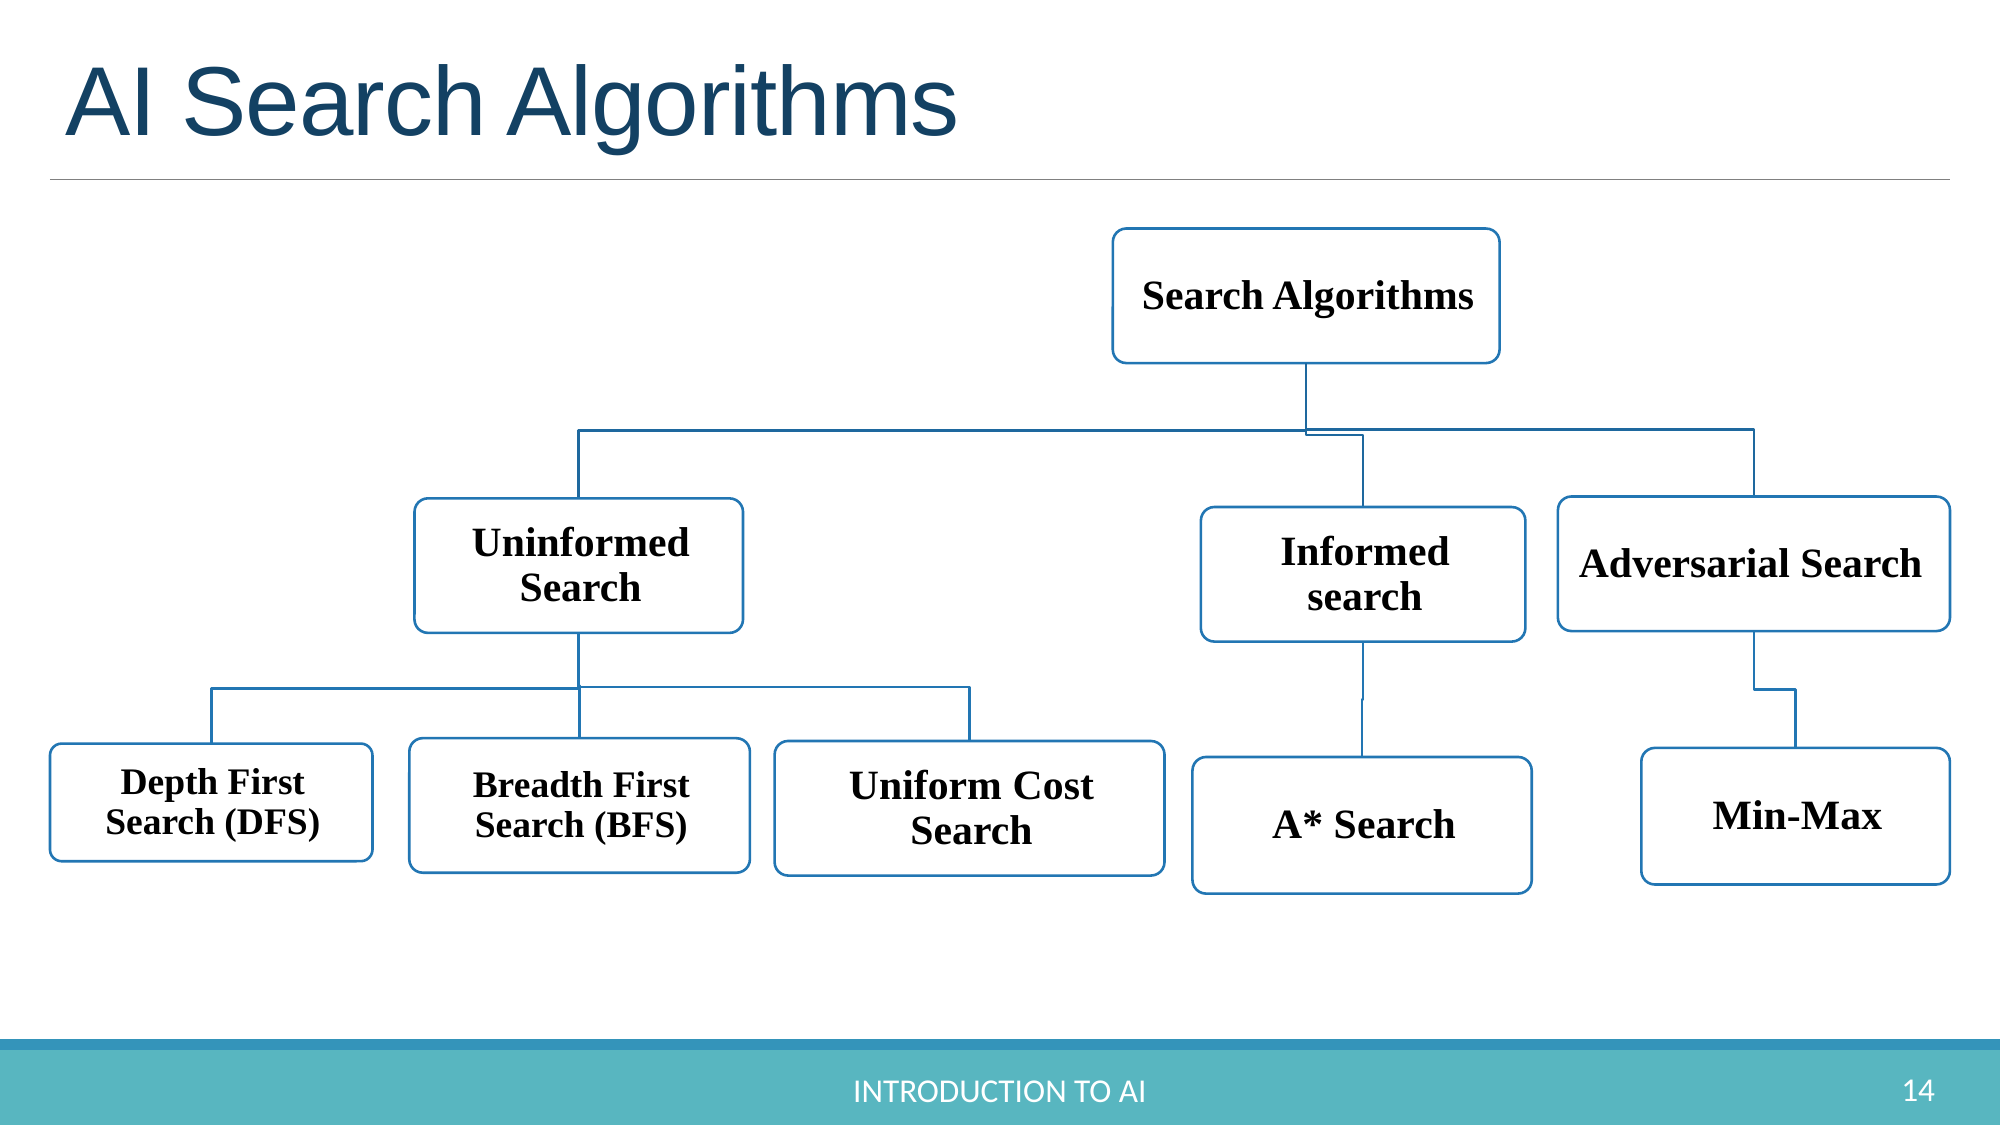

# AI Search Algorithms
Search Algorithms
Uninformed Search
Depth First Search (DFS)
Breadth First Search (BFS)
Uniform Cost Search
Informed search
A* Search
Adversarial Search
Min-Max

14
Introduction to AI